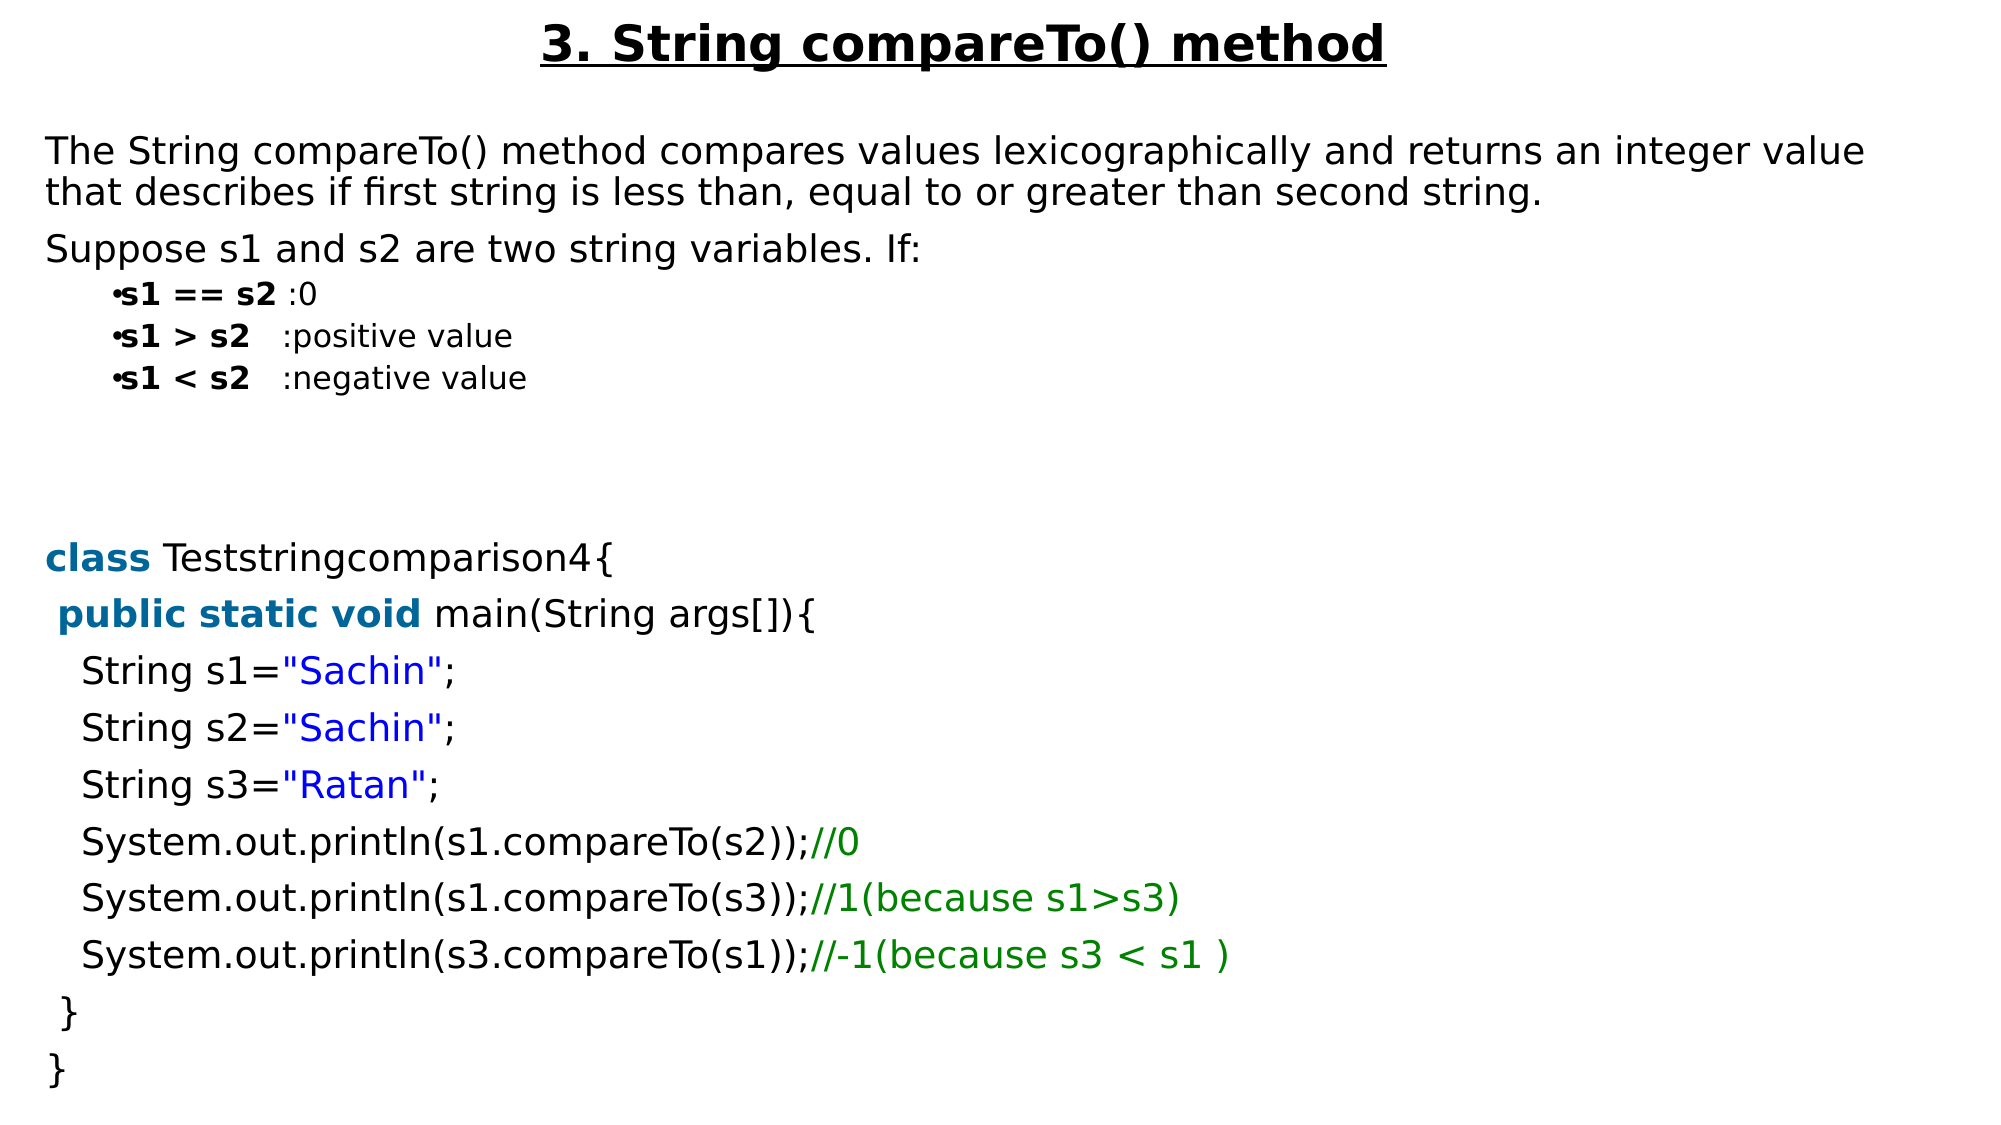

# 3. String compareTo() method
The String compareTo() method compares values lexicographically and returns an integer value that describes if first string is less than, equal to or greater than second string.
Suppose s1 and s2 are two string variables. If:
s1 == s2 :0
s1 > s2   :positive value
s1 < s2   :negative value

class Teststringcomparison4{
 public static void main(String args[]){
   String s1="Sachin";
   String s2="Sachin";
   String s3="Ratan";
   System.out.println(s1.compareTo(s2));//0
   System.out.println(s1.compareTo(s3));//1(because s1>s3)
   System.out.println(s3.compareTo(s1));//-1(because s3 < s1 )
 }
}